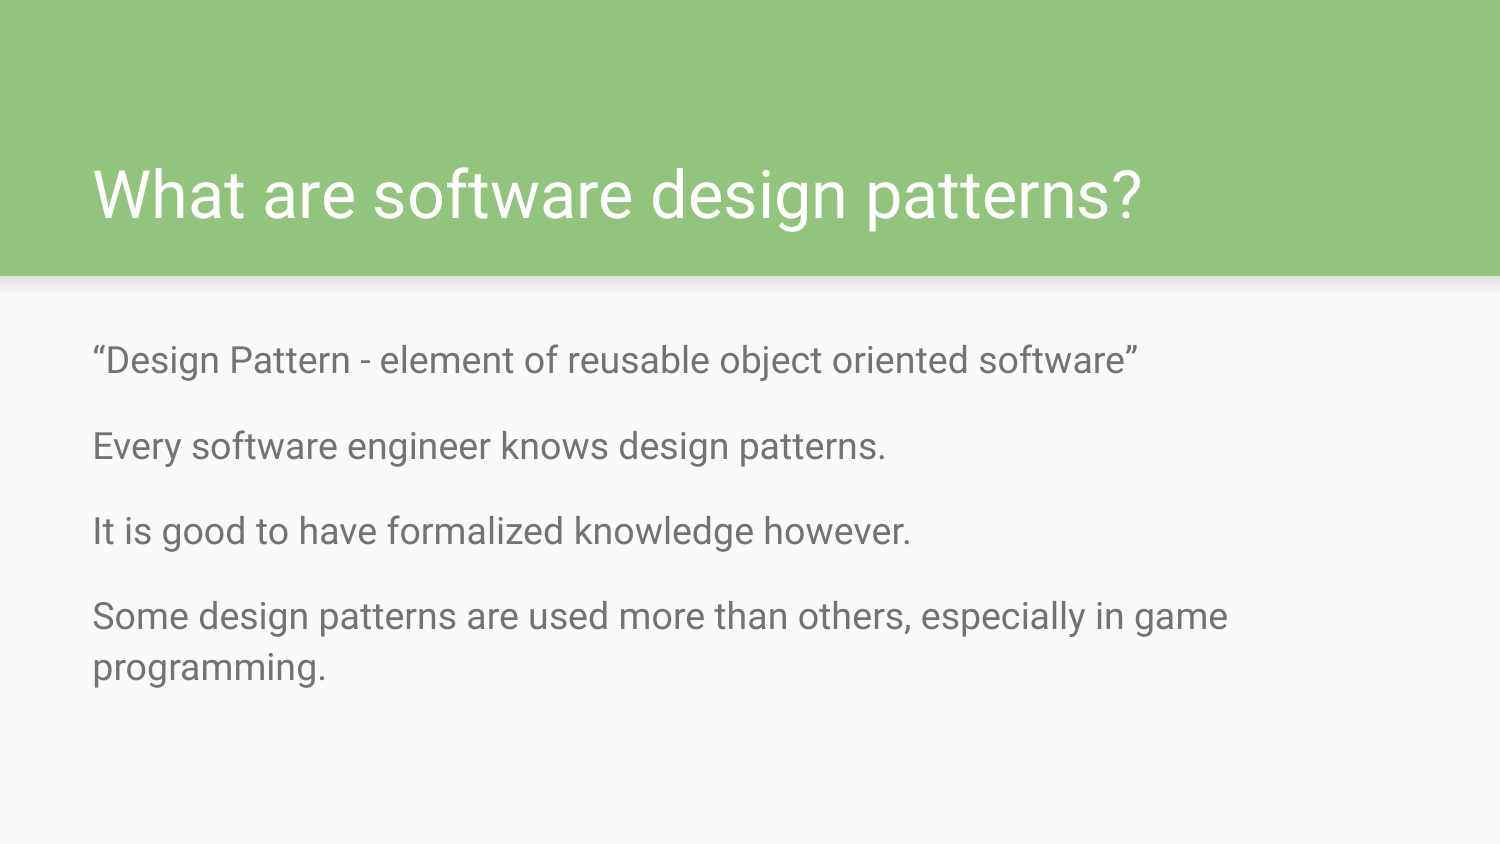

# What are software design patterns?
“Design Pattern - element of reusable object oriented software”
Every software engineer knows design patterns.
It is good to have formalized knowledge however.
Some design patterns are used more than others, especially in game programming.